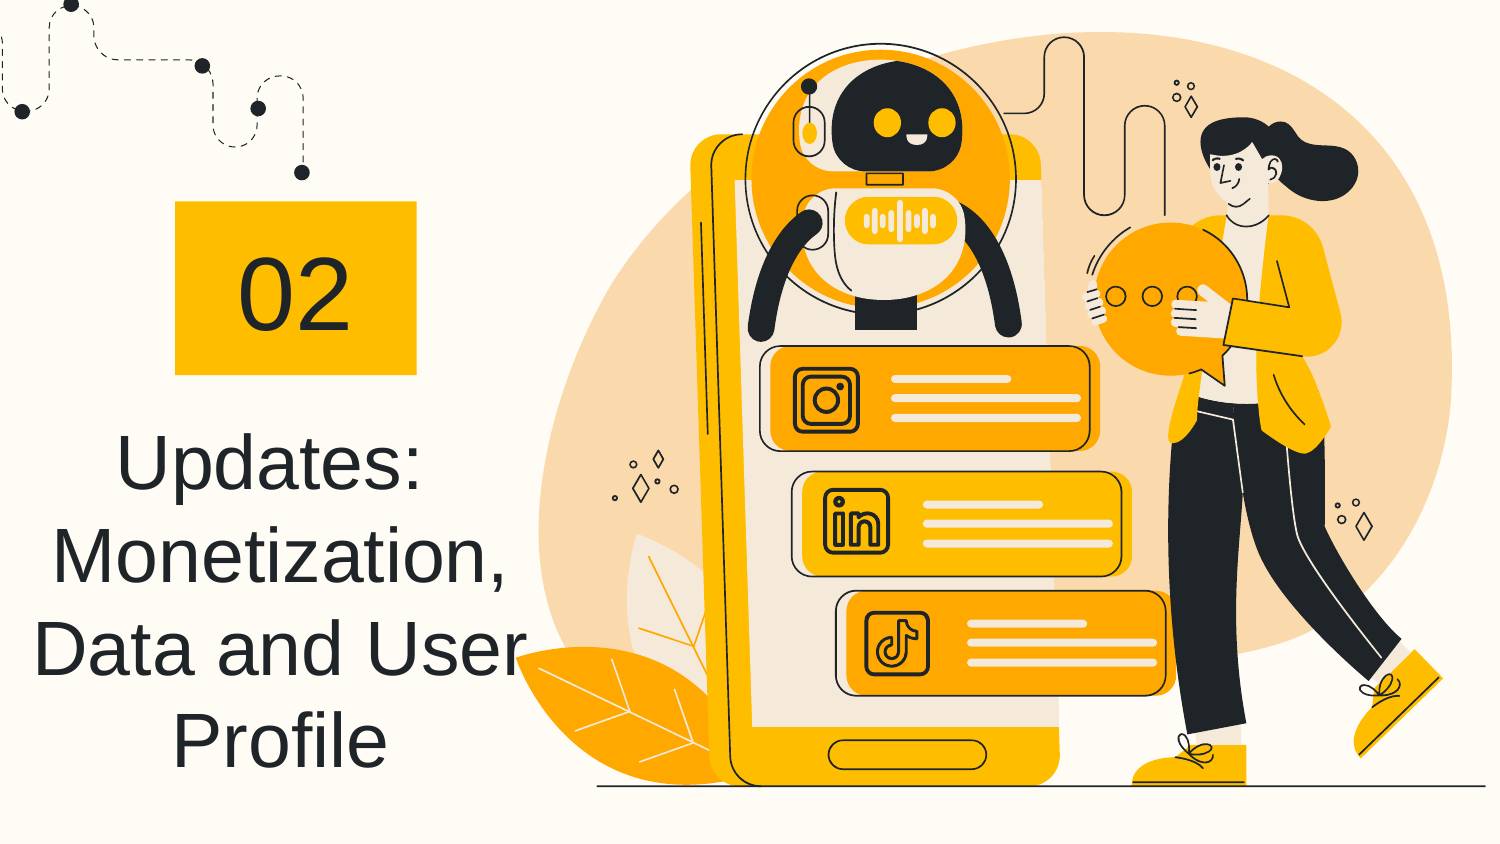

02
# Updates:  Monetization, Data and User Profile